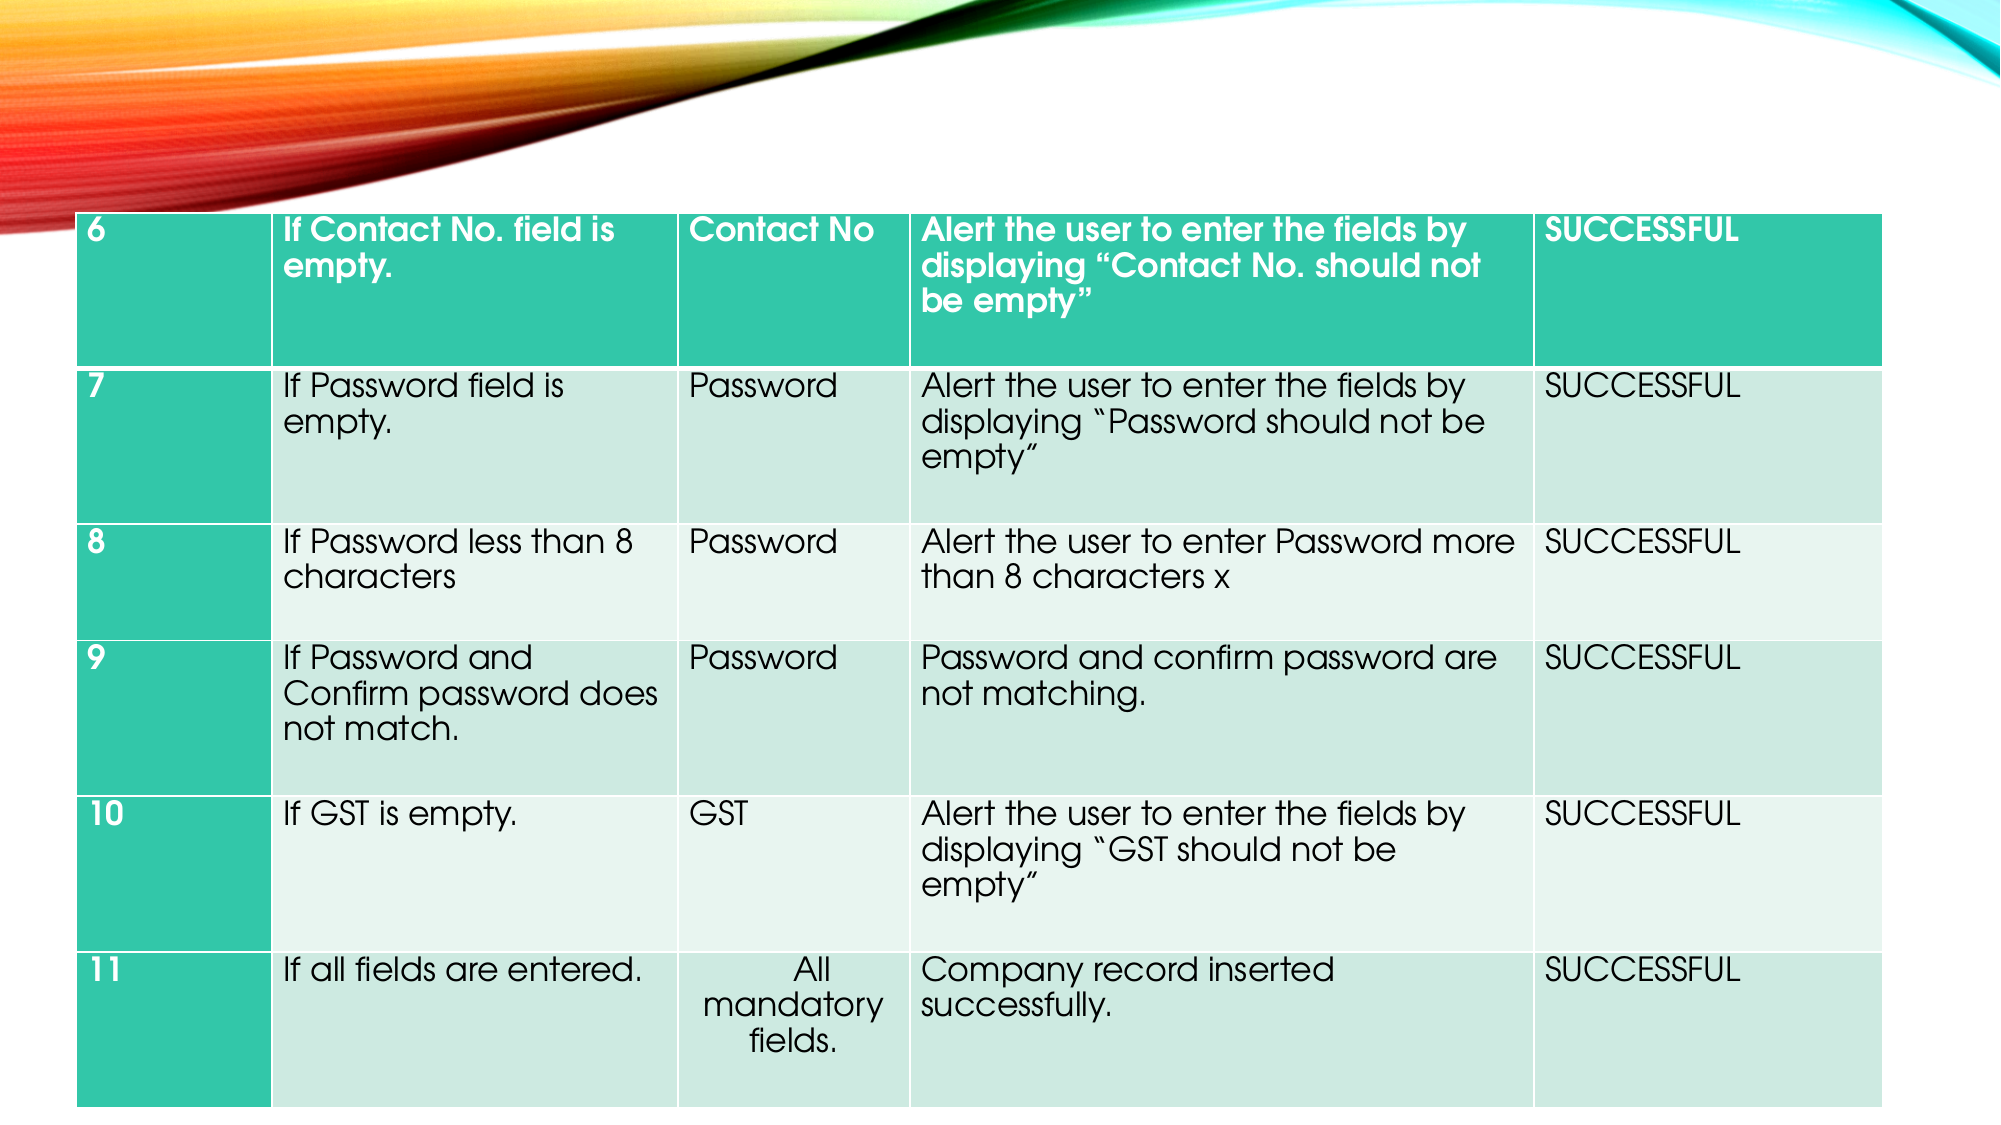

| 6 | If Contact No. field is empty. | Contact No | Alert the user to enter the fields by displaying “Contact No. should not be empty” | SUCCESSFUL |
| --- | --- | --- | --- | --- |
| 7 | If Password field is empty. | Password | Alert the user to enter the fields by displaying “Password should not be empty” | SUCCESSFUL |
| 8 | If Password less than 8 characters | Password | Alert the user to enter Password more than 8 characters x | SUCCESSFUL |
| 9 | If Password and Confirm password does not match. | Password | Password and confirm password are not matching. | SUCCESSFUL |
| 10 | If GST is empty. | GST | Alert the user to enter the fields by displaying “GST should not be empty” | SUCCESSFUL |
| 11 | If all fields are entered. | All mandatory fields. | Company record inserted successfully. | SUCCESSFUL |